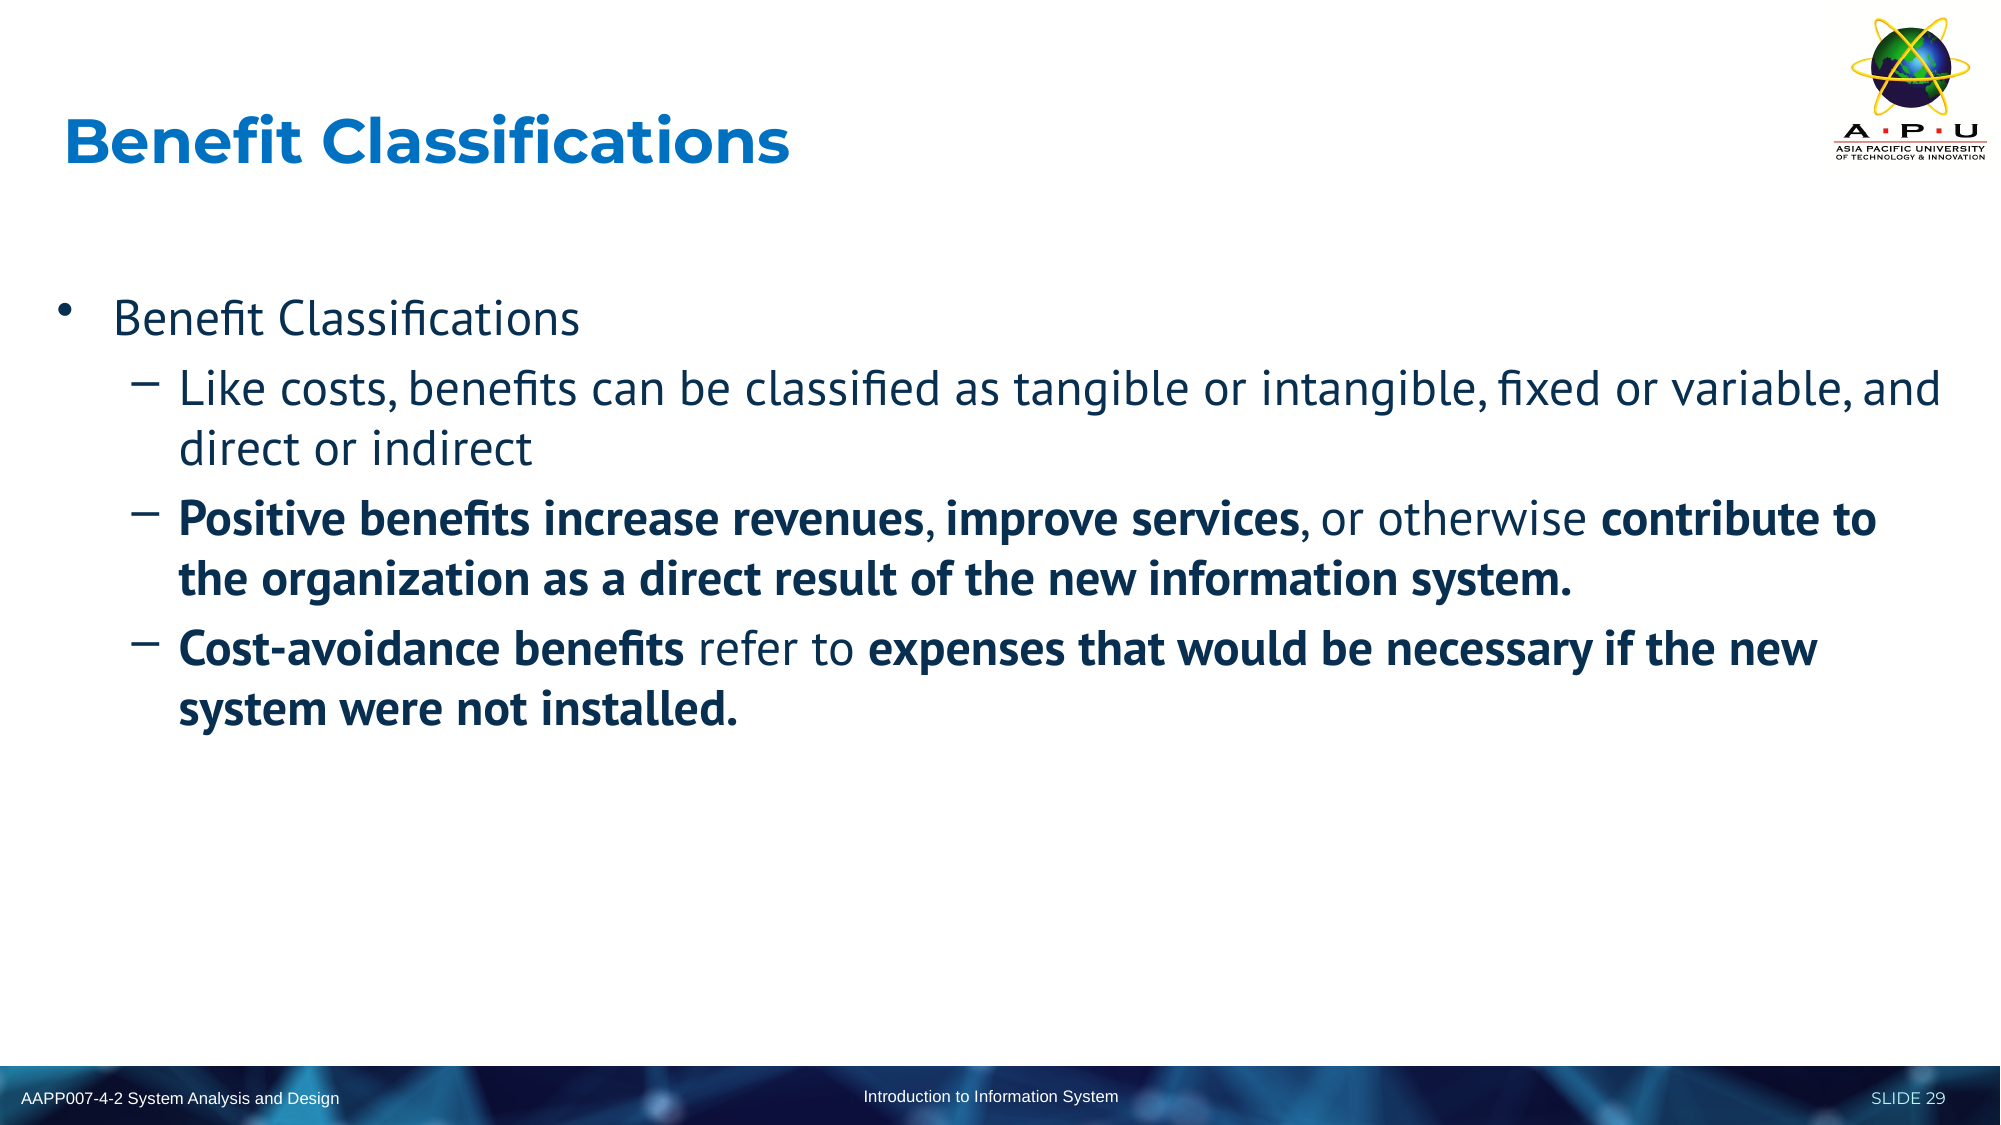

# Benefit Classifications
Benefit Classifications
Like costs, benefits can be classified as tangible or intangible, fixed or variable, and direct or indirect
Positive benefits increase revenues, improve services, or otherwise contribute to the organization as a direct result of the new information system.
Cost-avoidance benefits refer to expenses that would be necessary if the new system were not installed.